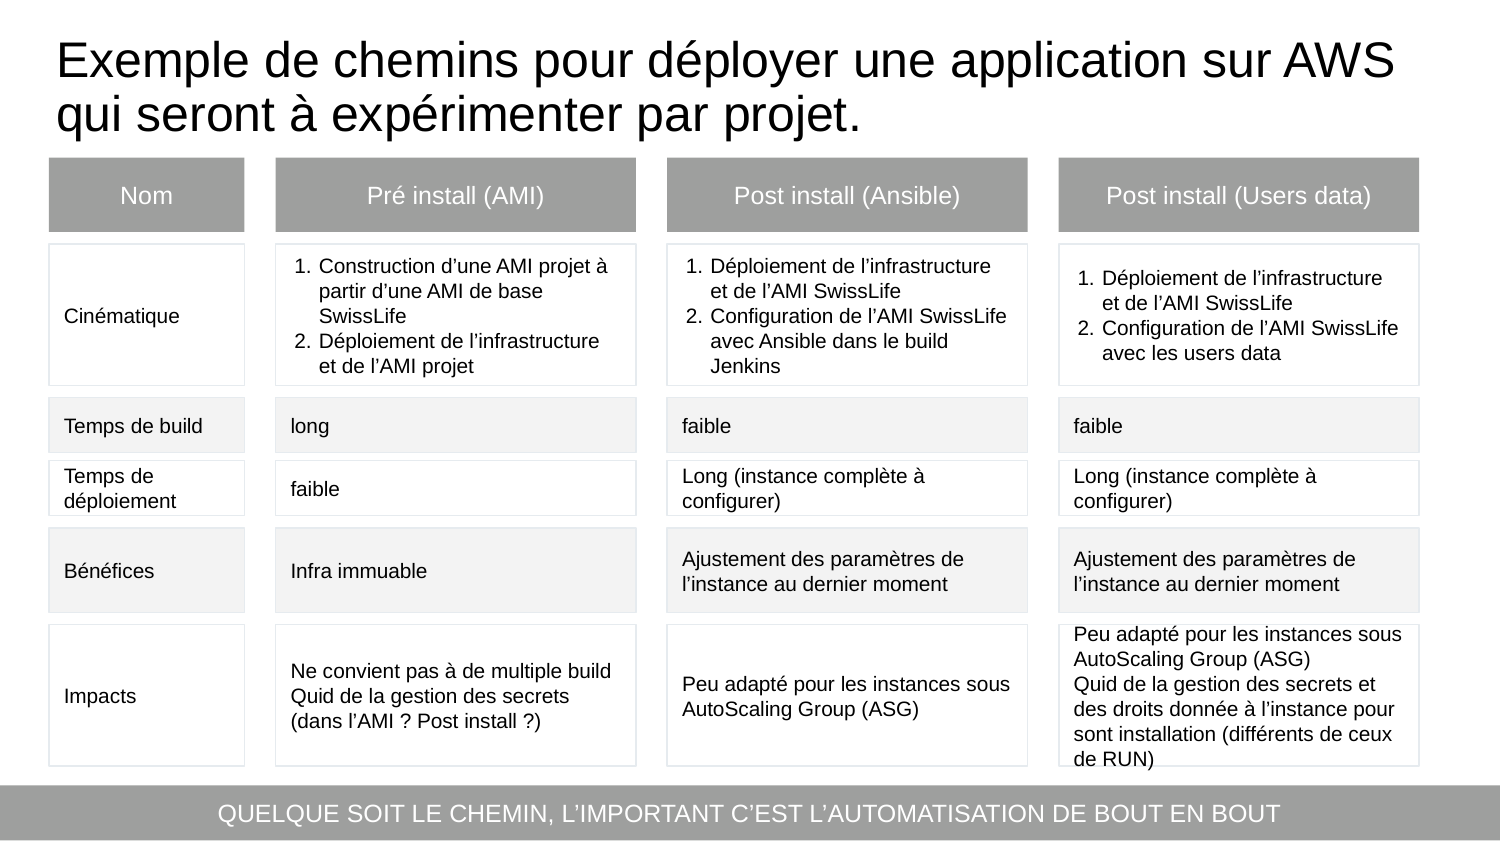

# Exemple de chemins pour déployer une application sur AWS qui seront à expérimenter par projet.
Nom
Pré install (AMI)
Post install (Ansible)
Post install (Users data)
Cinématique
Construction d’une AMI projet à partir d’une AMI de base SwissLife
Déploiement de l’infrastructure et de l’AMI projet
Déploiement de l’infrastructure et de l’AMI SwissLife
Configuration de l’AMI SwissLife avec Ansible dans le build Jenkins
Déploiement de l’infrastructure et de l’AMI SwissLife
Configuration de l’AMI SwissLife avec les users data
Temps de build
long
faible
faible
Temps de déploiement
faible
Long (instance complète à configurer)
Long (instance complète à configurer)
Bénéfices
Infra immuable
Ajustement des paramètres de l’instance au dernier moment
Ajustement des paramètres de l’instance au dernier moment
Impacts
Ne convient pas à de multiple build
Quid de la gestion des secrets (dans l’AMI ? Post install ?)
Peu adapté pour les instances sous AutoScaling Group (ASG)
Peu adapté pour les instances sous AutoScaling Group (ASG)
Quid de la gestion des secrets et des droits donnée à l’instance pour sont installation (différents de ceux de RUN)
QUELQUE SOIT LE CHEMIN, L’IMPORTANT C’EST L’AUTOMATISATION DE BOUT EN BOUT